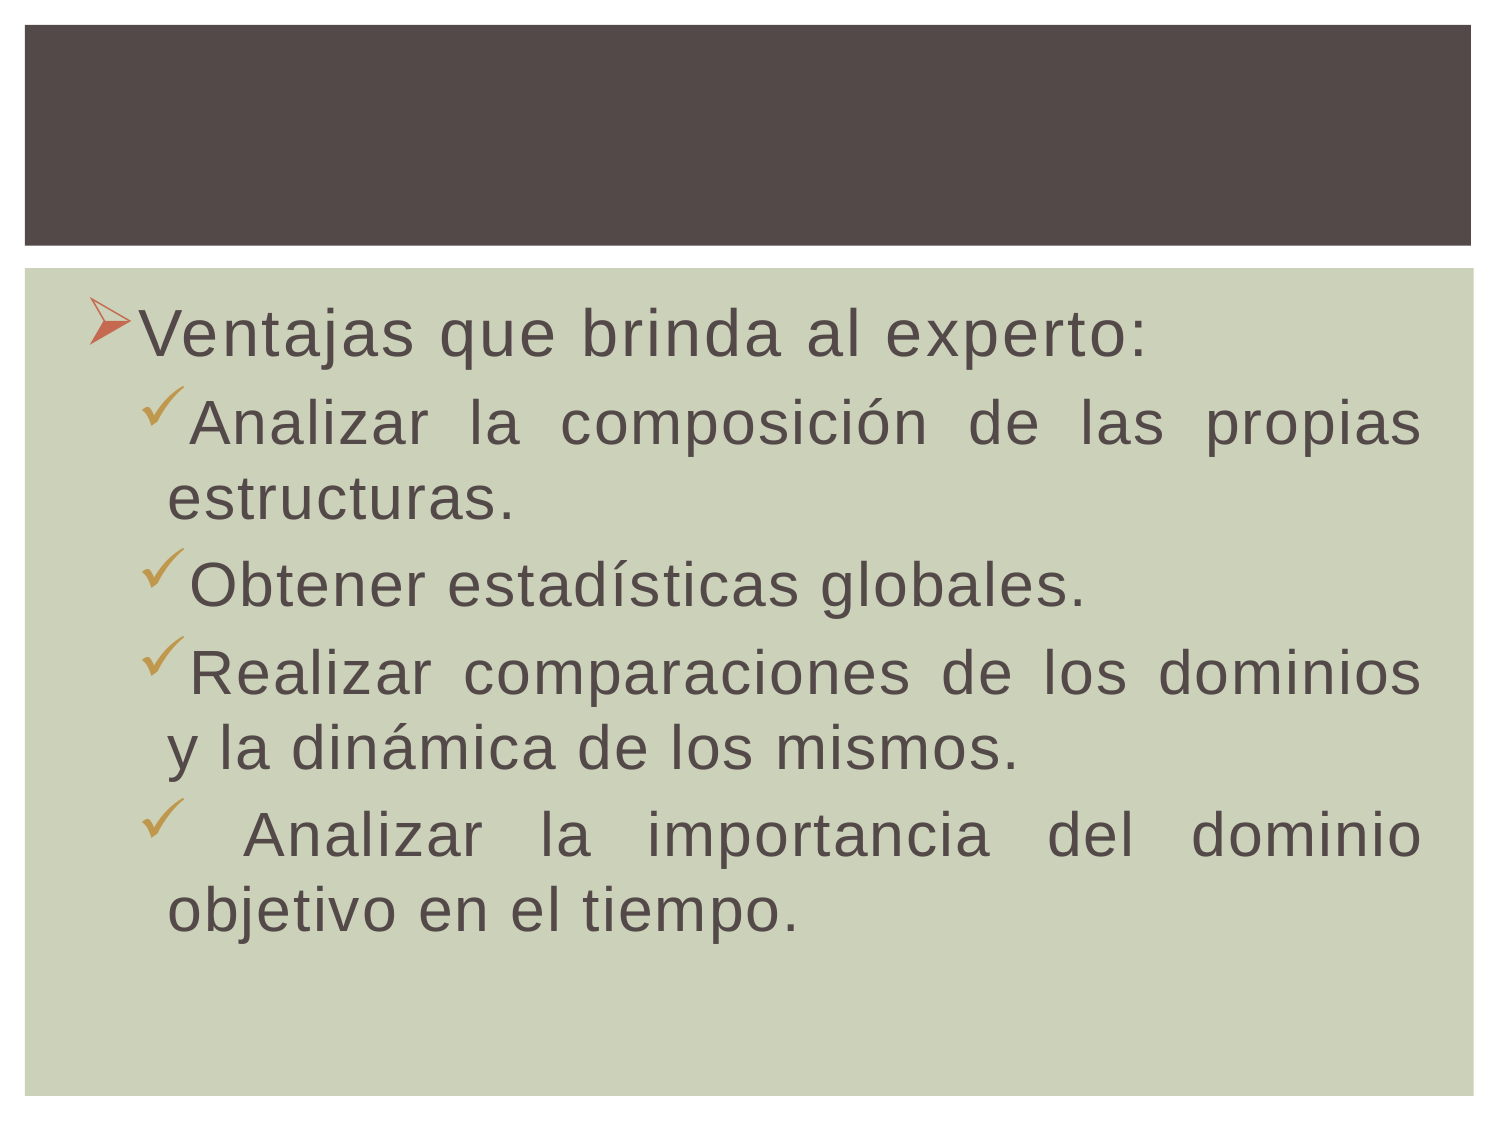

#
Ventajas que brinda al experto:
Analizar la composición de las propias estructuras.
Obtener estadísticas globales.
Realizar comparaciones de los dominios y la dinámica de los mismos.
 Analizar la importancia del dominio objetivo en el tiempo.